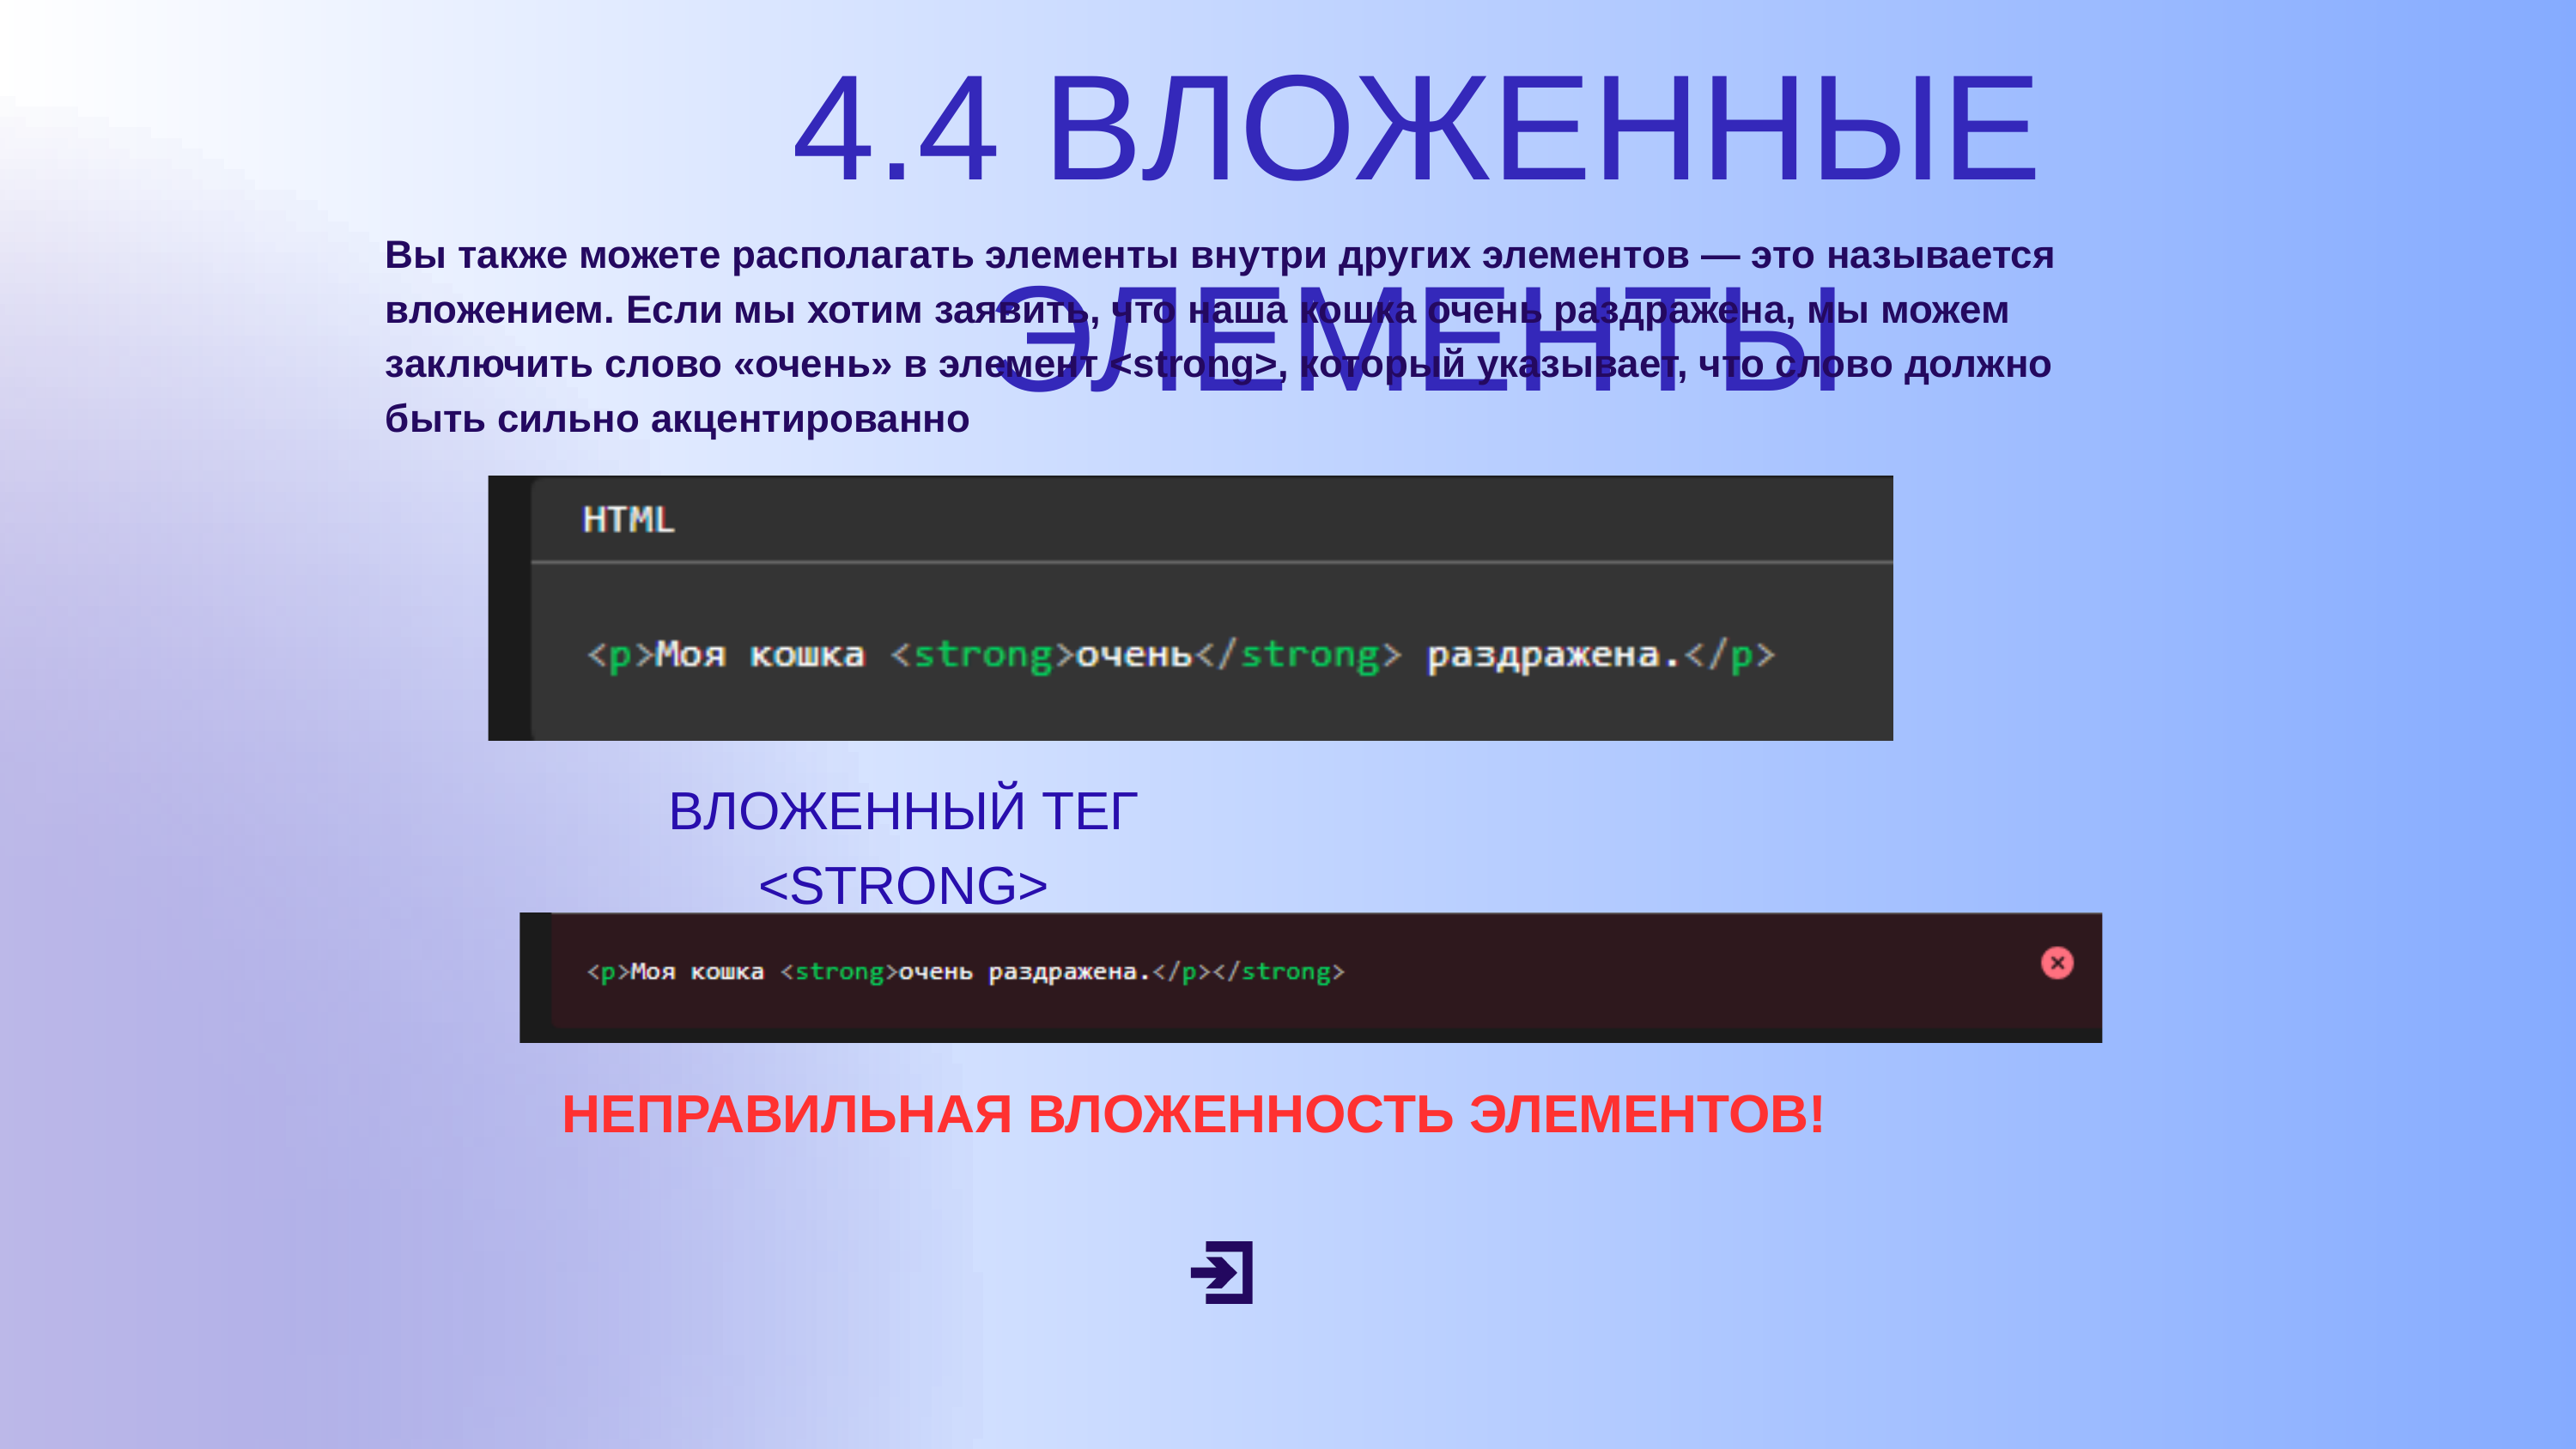

4.4 ВЛОЖЕННЫЕ ЭЛЕМЕНТЫ

Вы также можете располагать элементы внутри других элементов — это называется вложением. Если мы хотим заявить, что наша кошка очень раздражена, мы можем заключить слово «очень» в элемент <strong>, который указывает, что слово должно быть сильно акцентированно

ВЛОЖЕННЫЙ ТЕГ <STRONG>

НЕПРАВИЛЬНАЯ ВЛОЖЕННОСТЬ ЭЛЕМЕНТОВ!